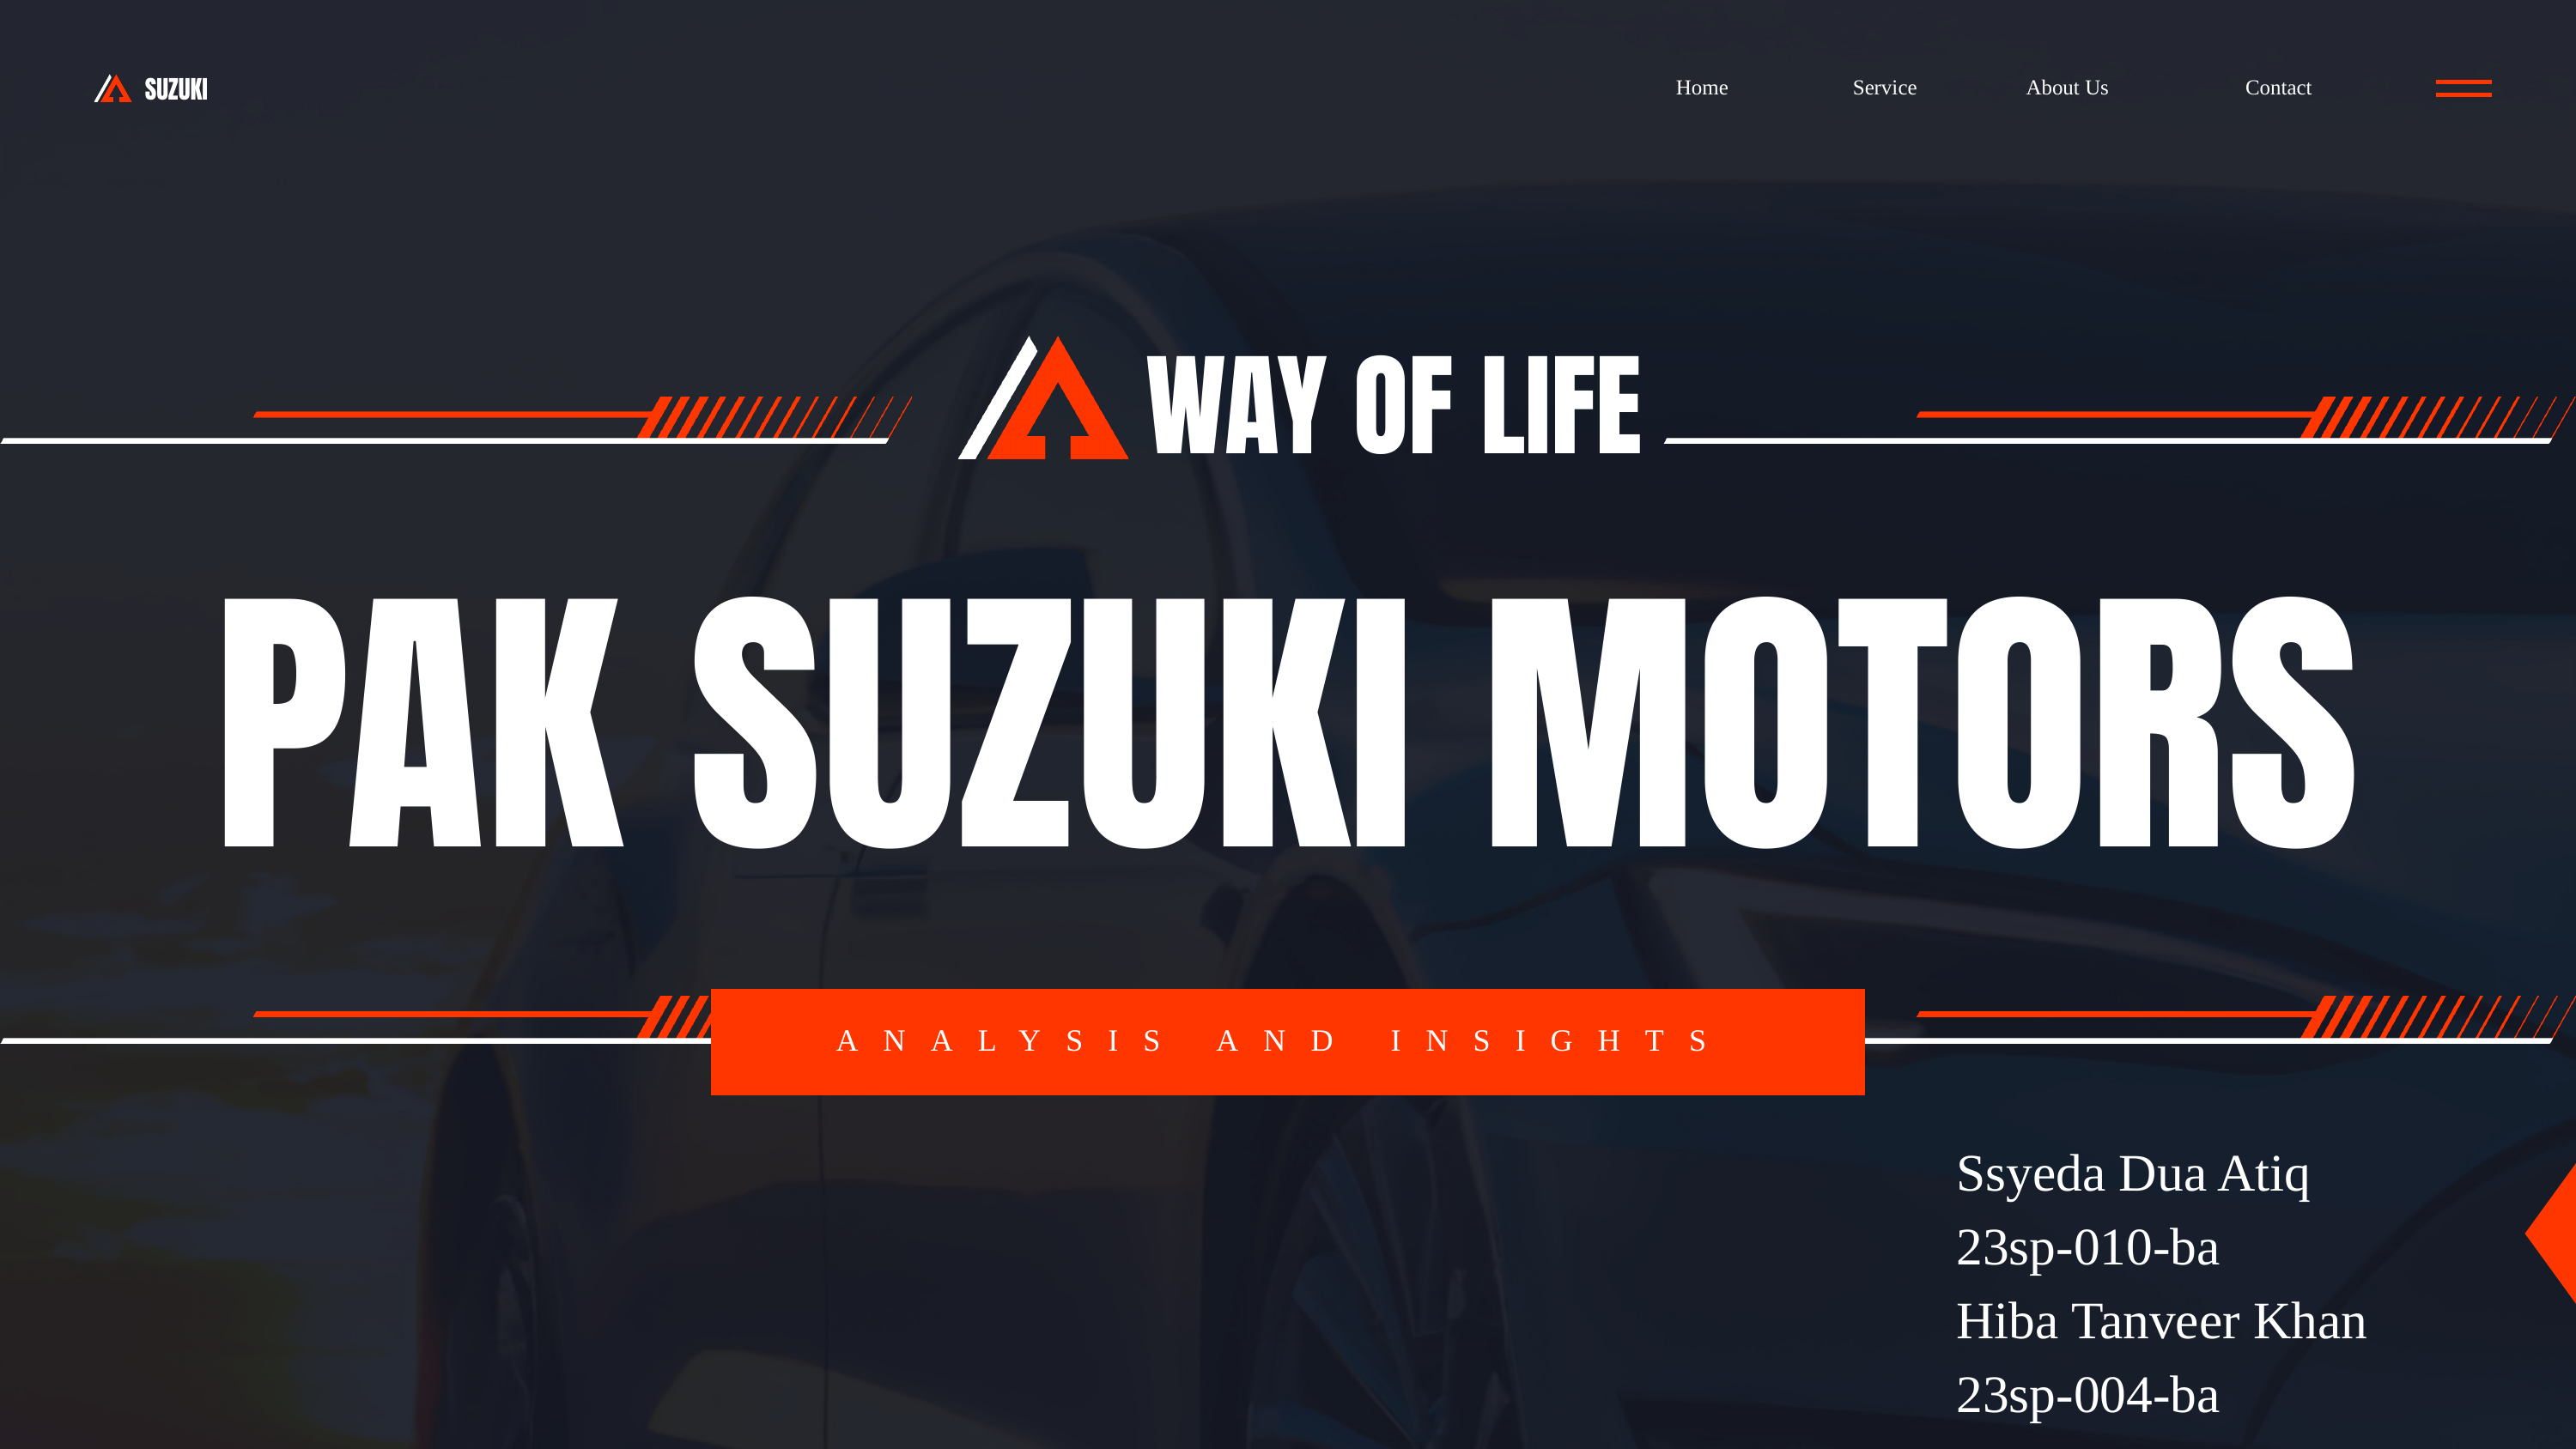

Home
Service
About Us
Contact
SUZUKI

WAY OF LIFE

PAK SUZUKI MOTORS

ANALYSIS AND INSIGHTS
Ssyeda Dua Atiq
23sp-010-ba
Hiba Tanveer Khan
23sp-004-ba